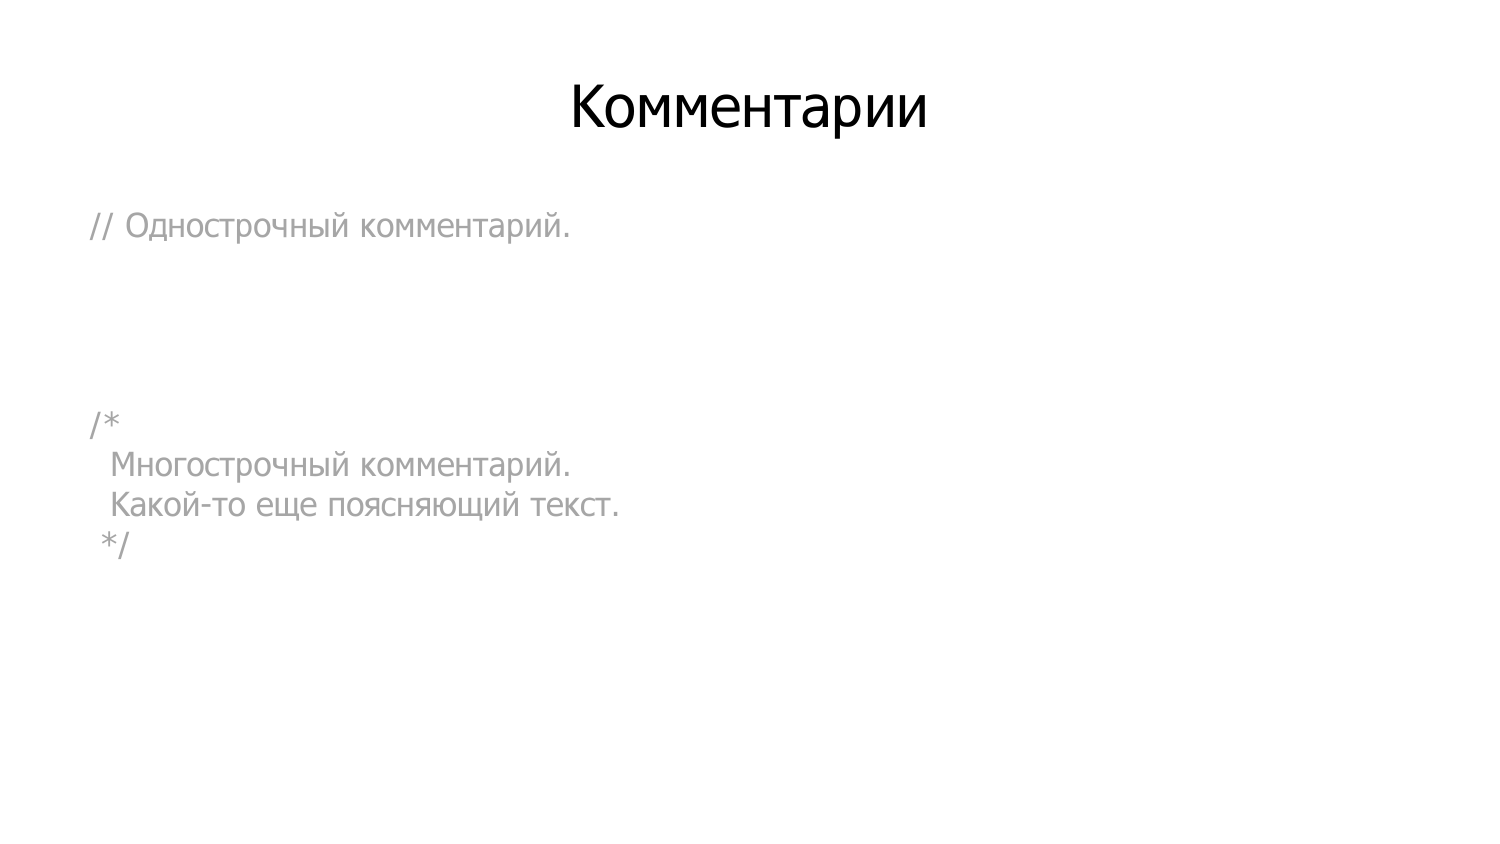

# Комментарии
// Однострочный комментарий.

/*
  Многострочный комментарий.
  Какой-то еще поясняющий текст.
 */